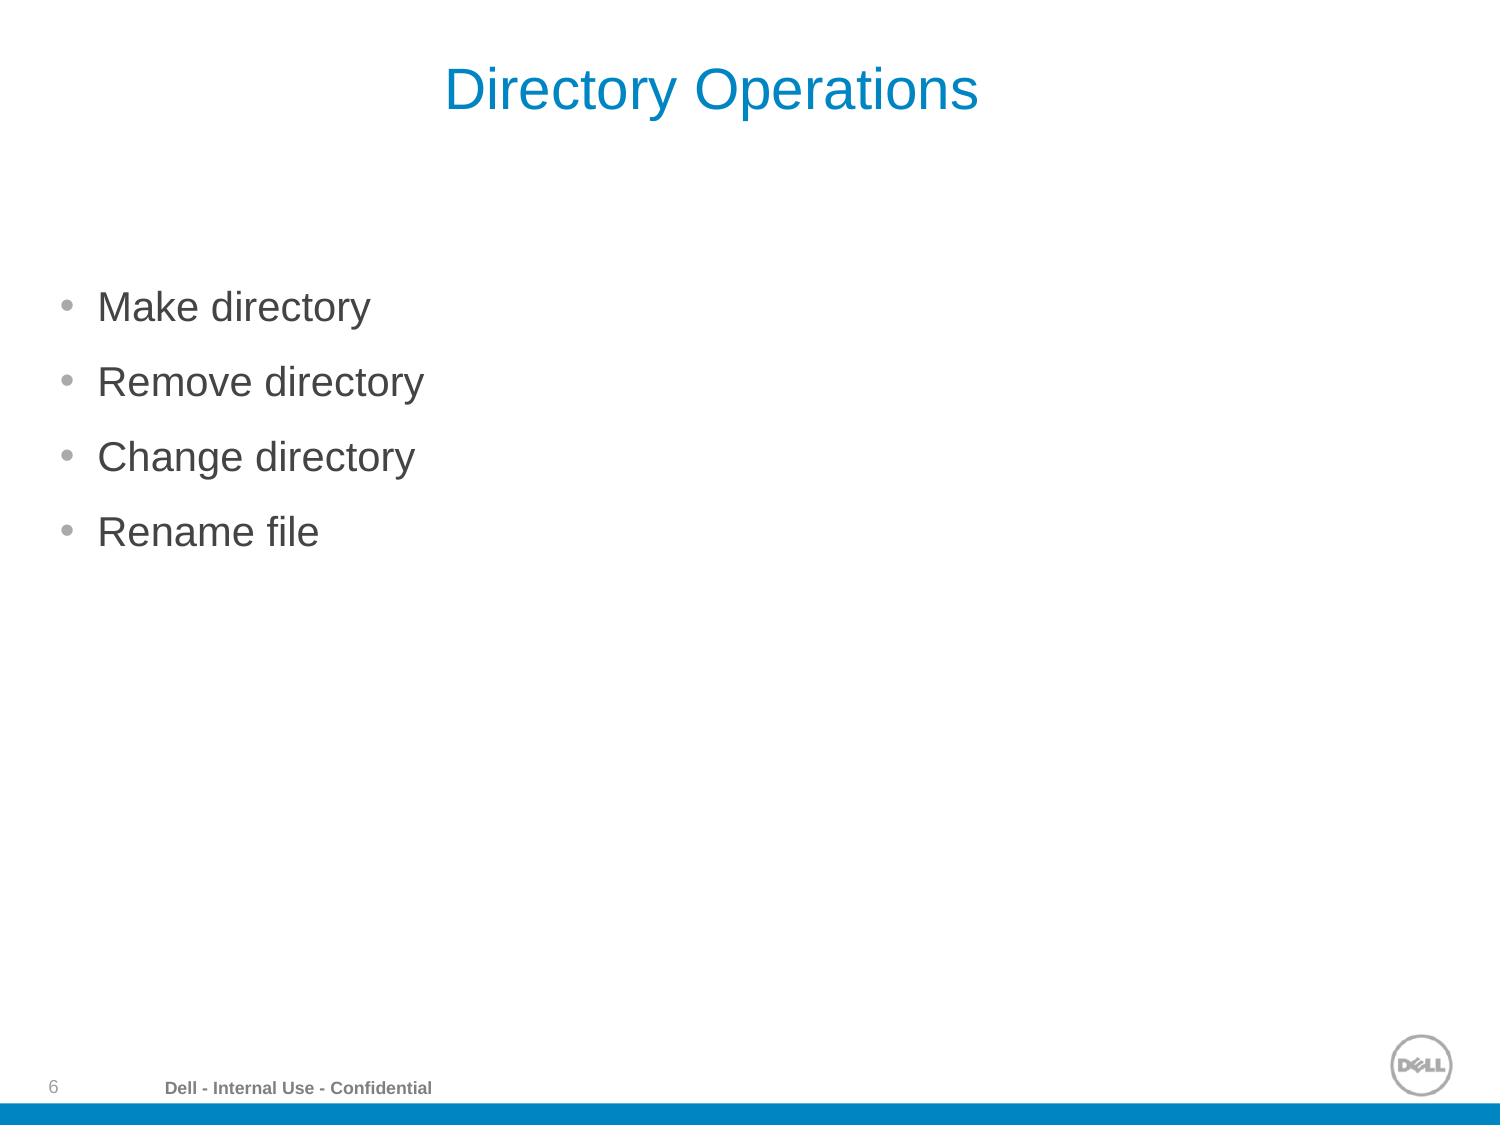

# Directory Operations
Make directory
Remove directory
Change directory
Rename file